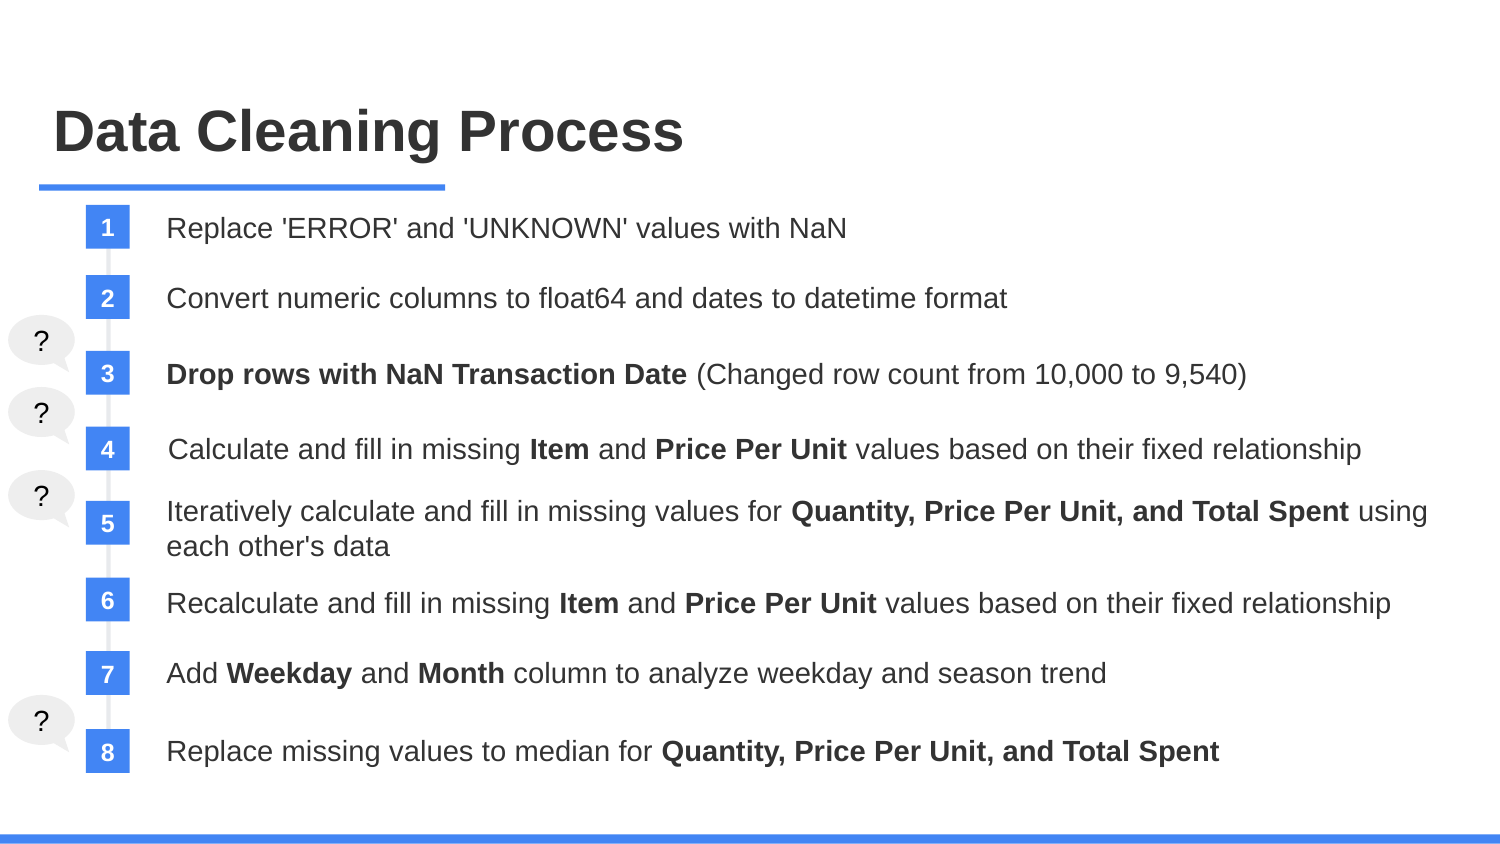

Data Cleaning Process

Replace 'ERROR' and 'UNKNOWN' values with NaN
1

Convert numeric columns to float64 and dates to datetime format
2
?
Drop rows with NaN Transaction Date (Changed row count from 10,000 to 9,540)
3
?
Calculate and fill in missing Item and Price Per Unit values based on their fixed relationship
4
?
5
Iteratively calculate and fill in missing values for Quantity, Price Per Unit, and Total Spent using each other's data
Recalculate and fill in missing Item and Price Per Unit values based on their fixed relationship
6
Add Weekday and Month column to analyze weekday and season trend
7
?
Replace missing values to median for Quantity, Price Per Unit, and Total Spent
8